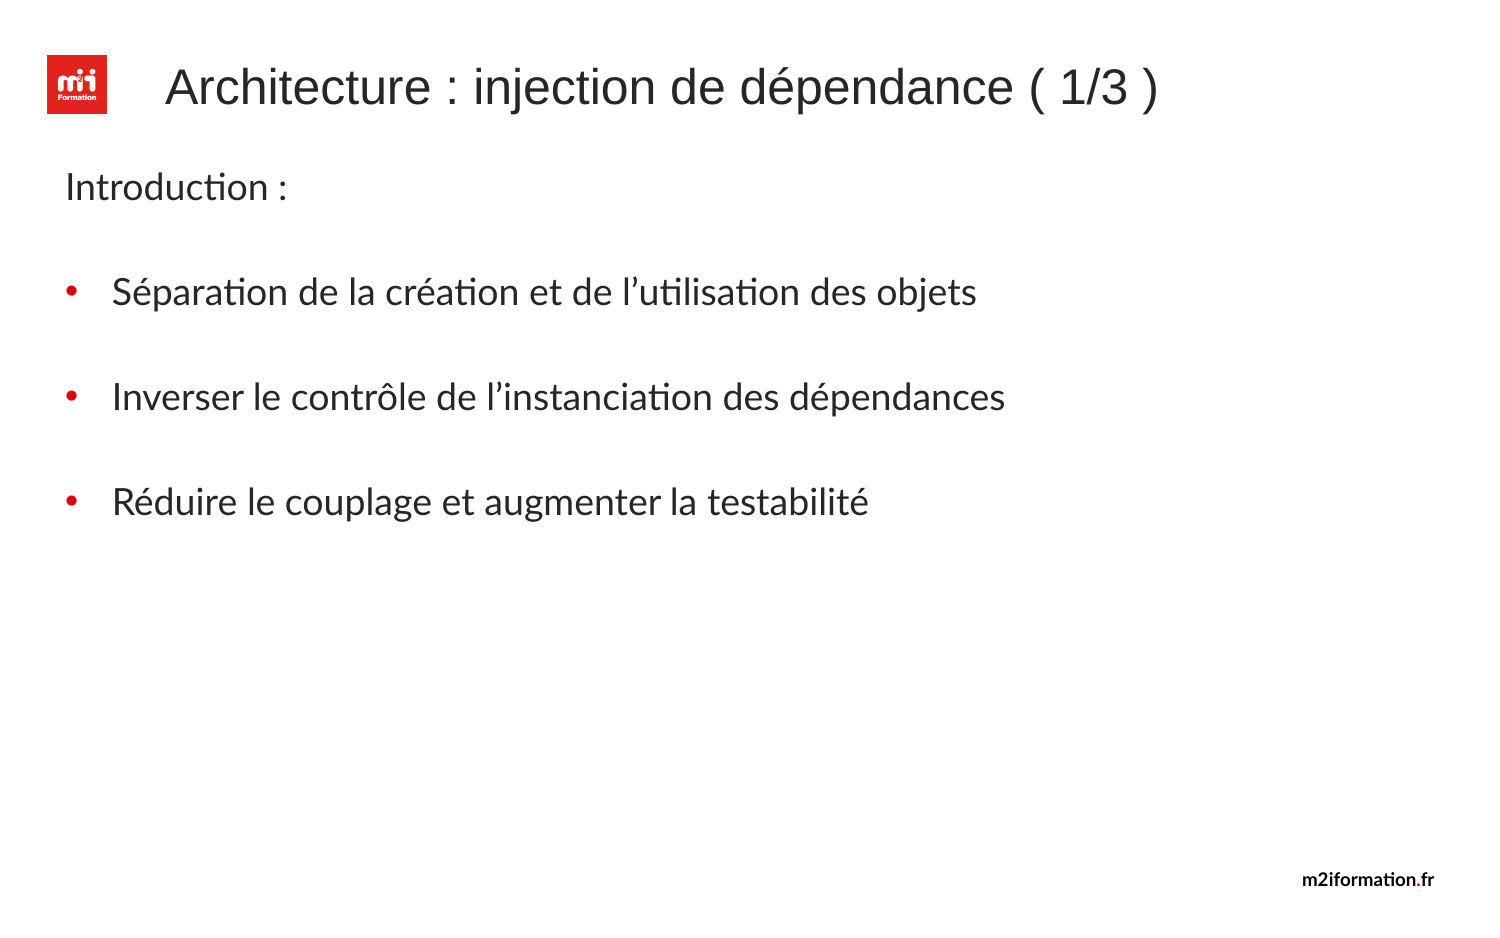

# Architecture : injection de dépendance ( 1/3 )
Introduction :

Séparation de la création et de l’utilisation des objets

Inverser le contrôle de l’instanciation des dépendances

Réduire le couplage et augmenter la testabilité